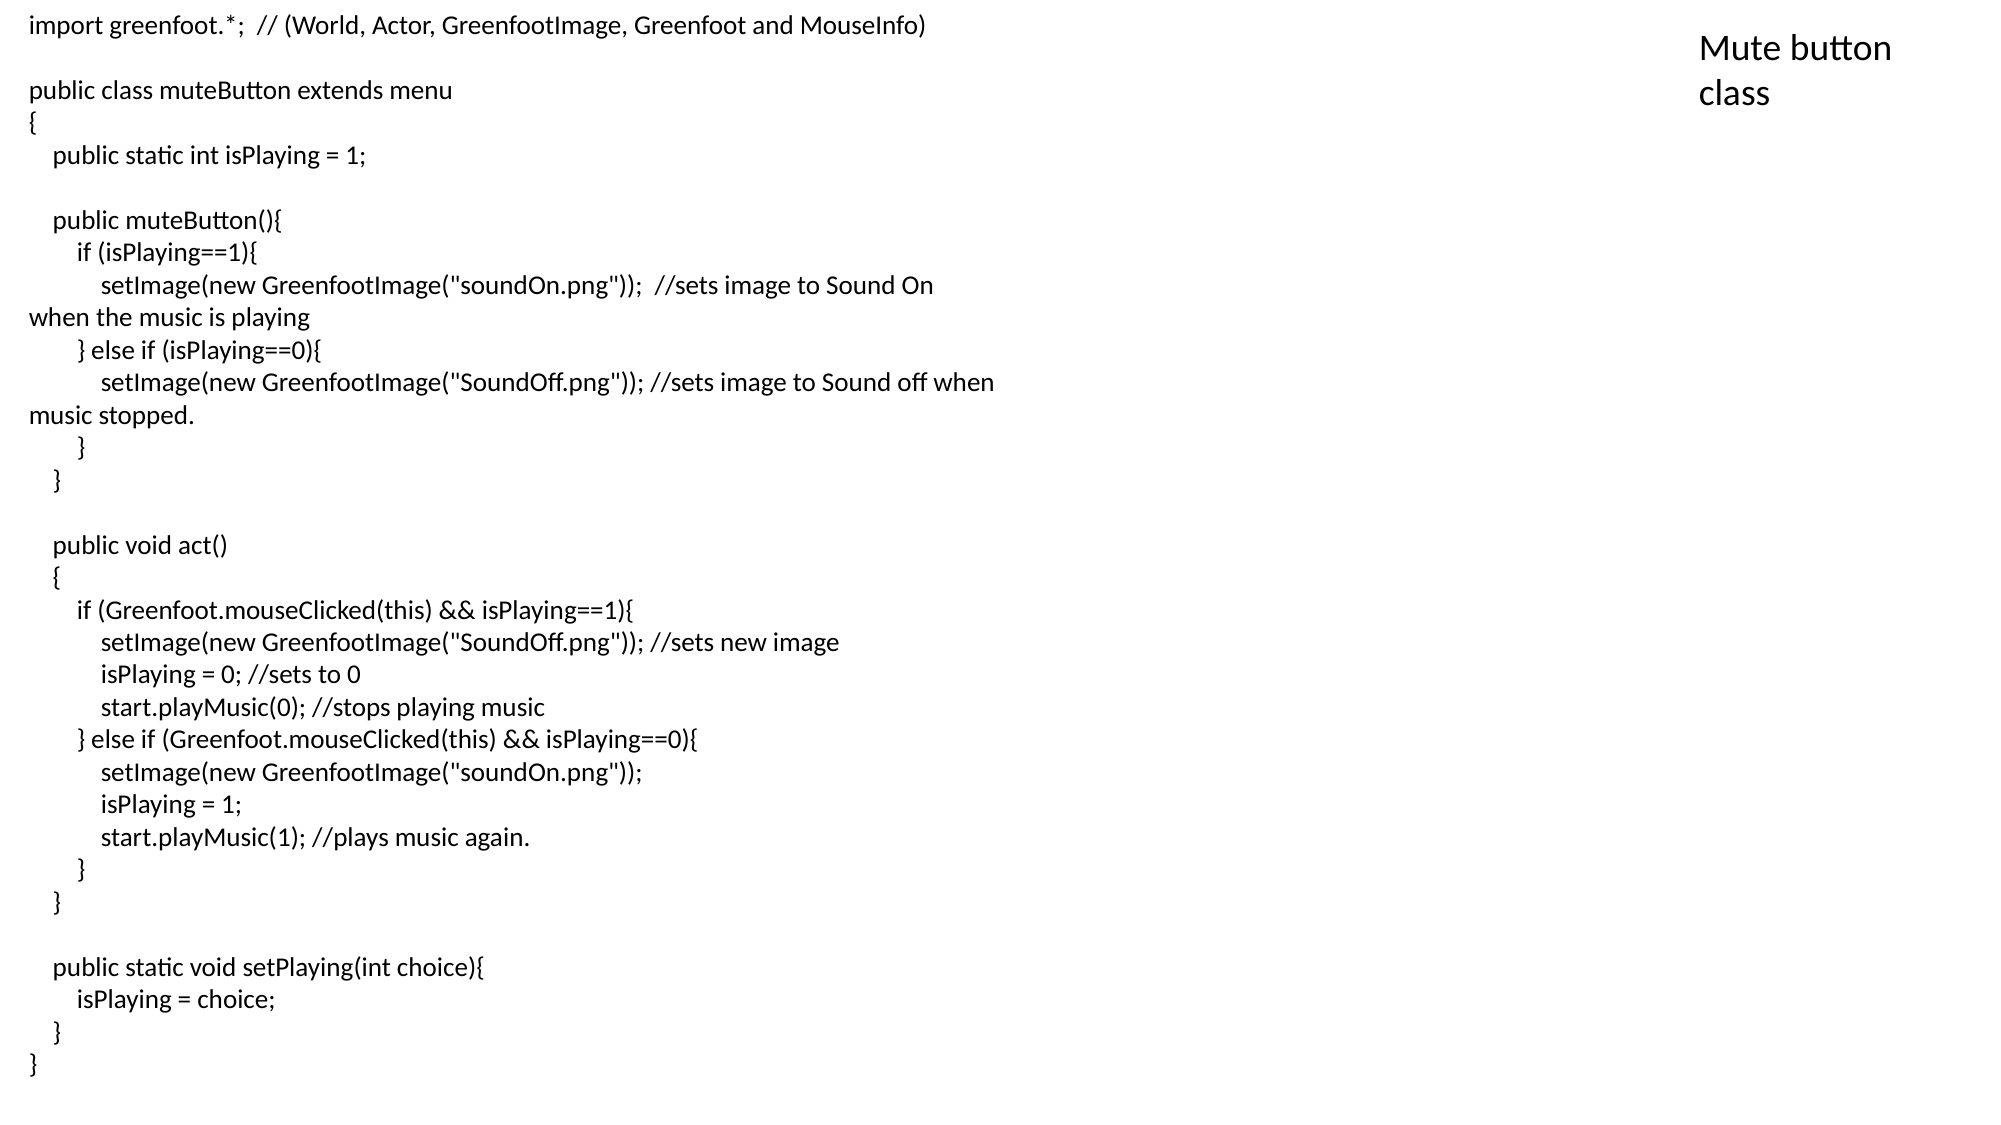

import greenfoot.*;  // (World, Actor, GreenfootImage, Greenfoot and MouseInfo)

public class muteButton extends menu
{
    public static int isPlaying = 1;

    public muteButton(){
        if (isPlaying==1){
            setImage(new GreenfootImage("soundOn.png"));  //sets image to Sound On when the music is playing
        } else if (isPlaying==0){
            setImage(new GreenfootImage("SoundOff.png")); //sets image to Sound off when music stopped.
        }
    }

    public void act()
    {
        if (Greenfoot.mouseClicked(this) && isPlaying==1){
            setImage(new GreenfootImage("SoundOff.png")); //sets new image
            isPlaying = 0; //sets to 0
            start.playMusic(0); //stops playing music
        } else if (Greenfoot.mouseClicked(this) && isPlaying==0){
            setImage(new GreenfootImage("soundOn.png"));
            isPlaying = 1;
            start.playMusic(1); //plays music again.
        }
    }

    public static void setPlaying(int choice){
        isPlaying = choice;
    }
}
Mute button class